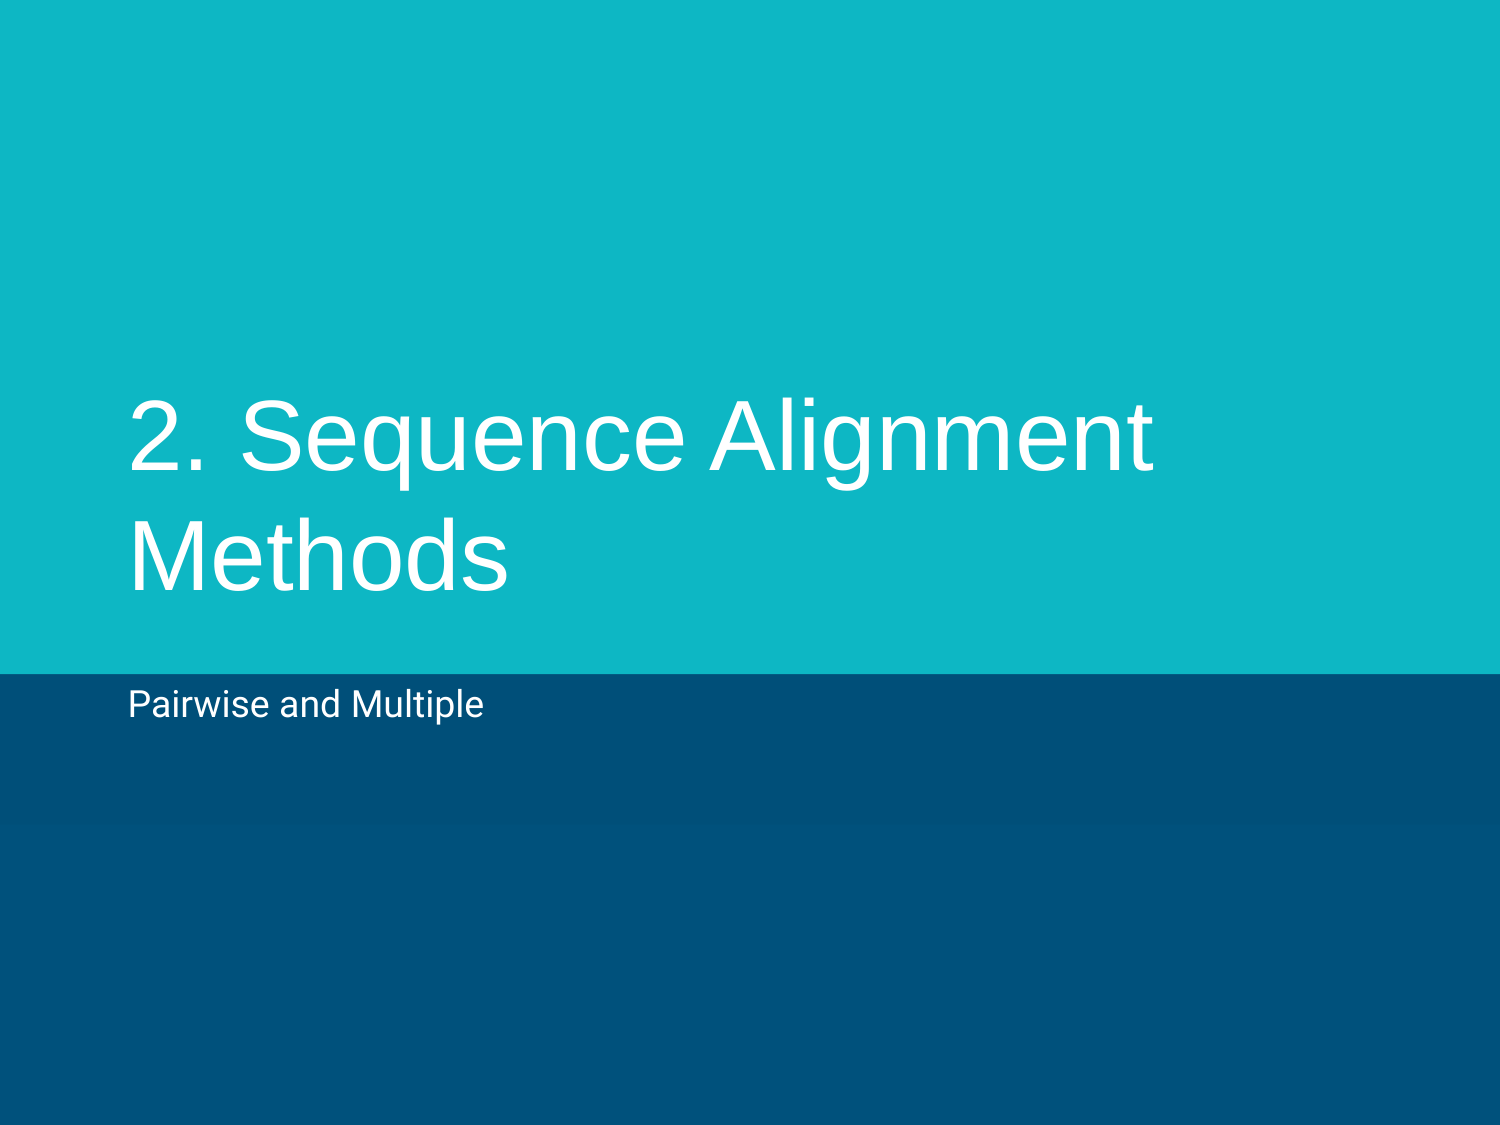

# 2. Sequence Alignment Methods
Pairwise and Multiple